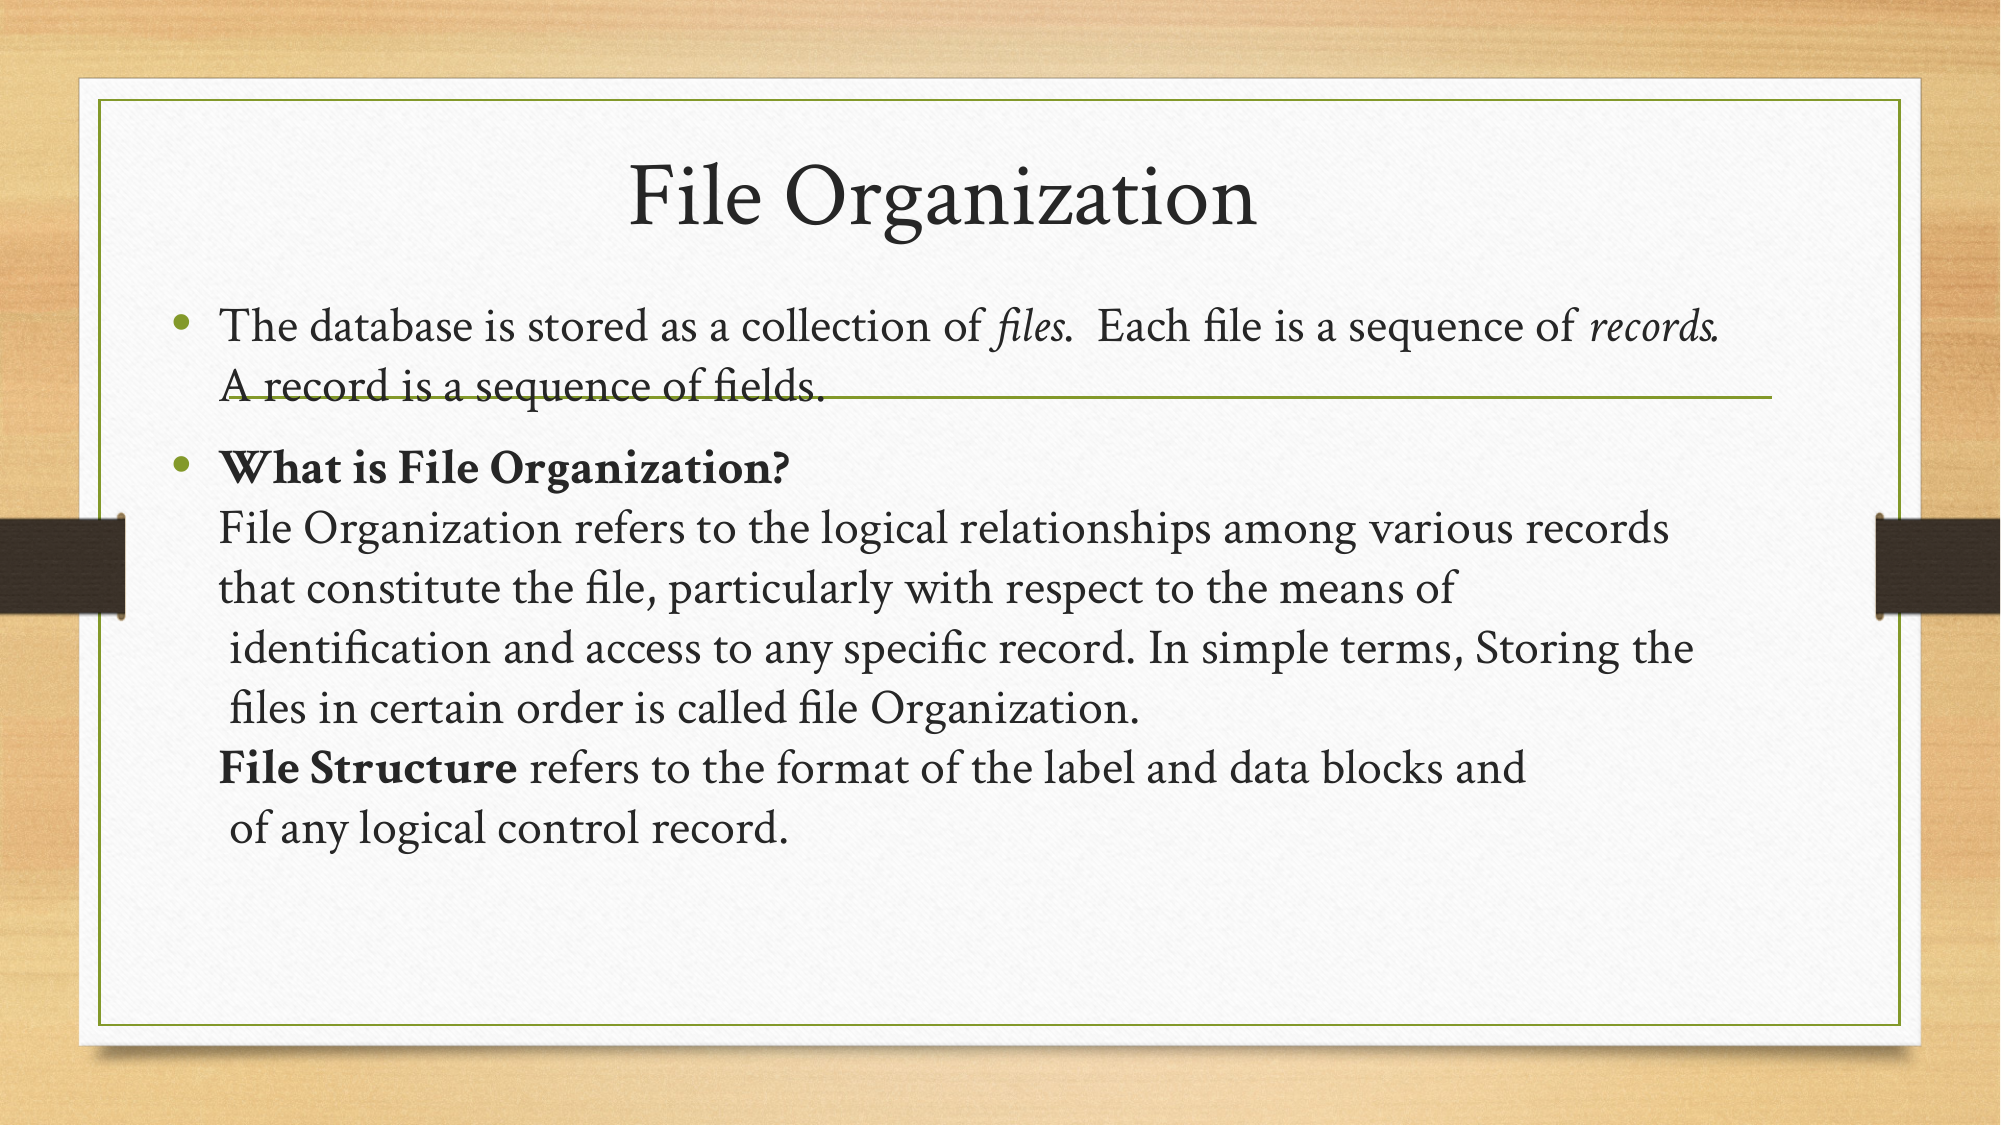

# File Organization
The database is stored as a collection of files.  Each file is a sequence of records.
A record is a sequence of fields.
What is File Organization?
File Organization refers to the logical relationships among various records
that constitute the file, particularly with respect to the means of
 identification and access to any specific record. In simple terms, Storing the
 files in certain order is called file Organization. 
File Structure refers to the format of the label and data blocks and
 of any logical control record.